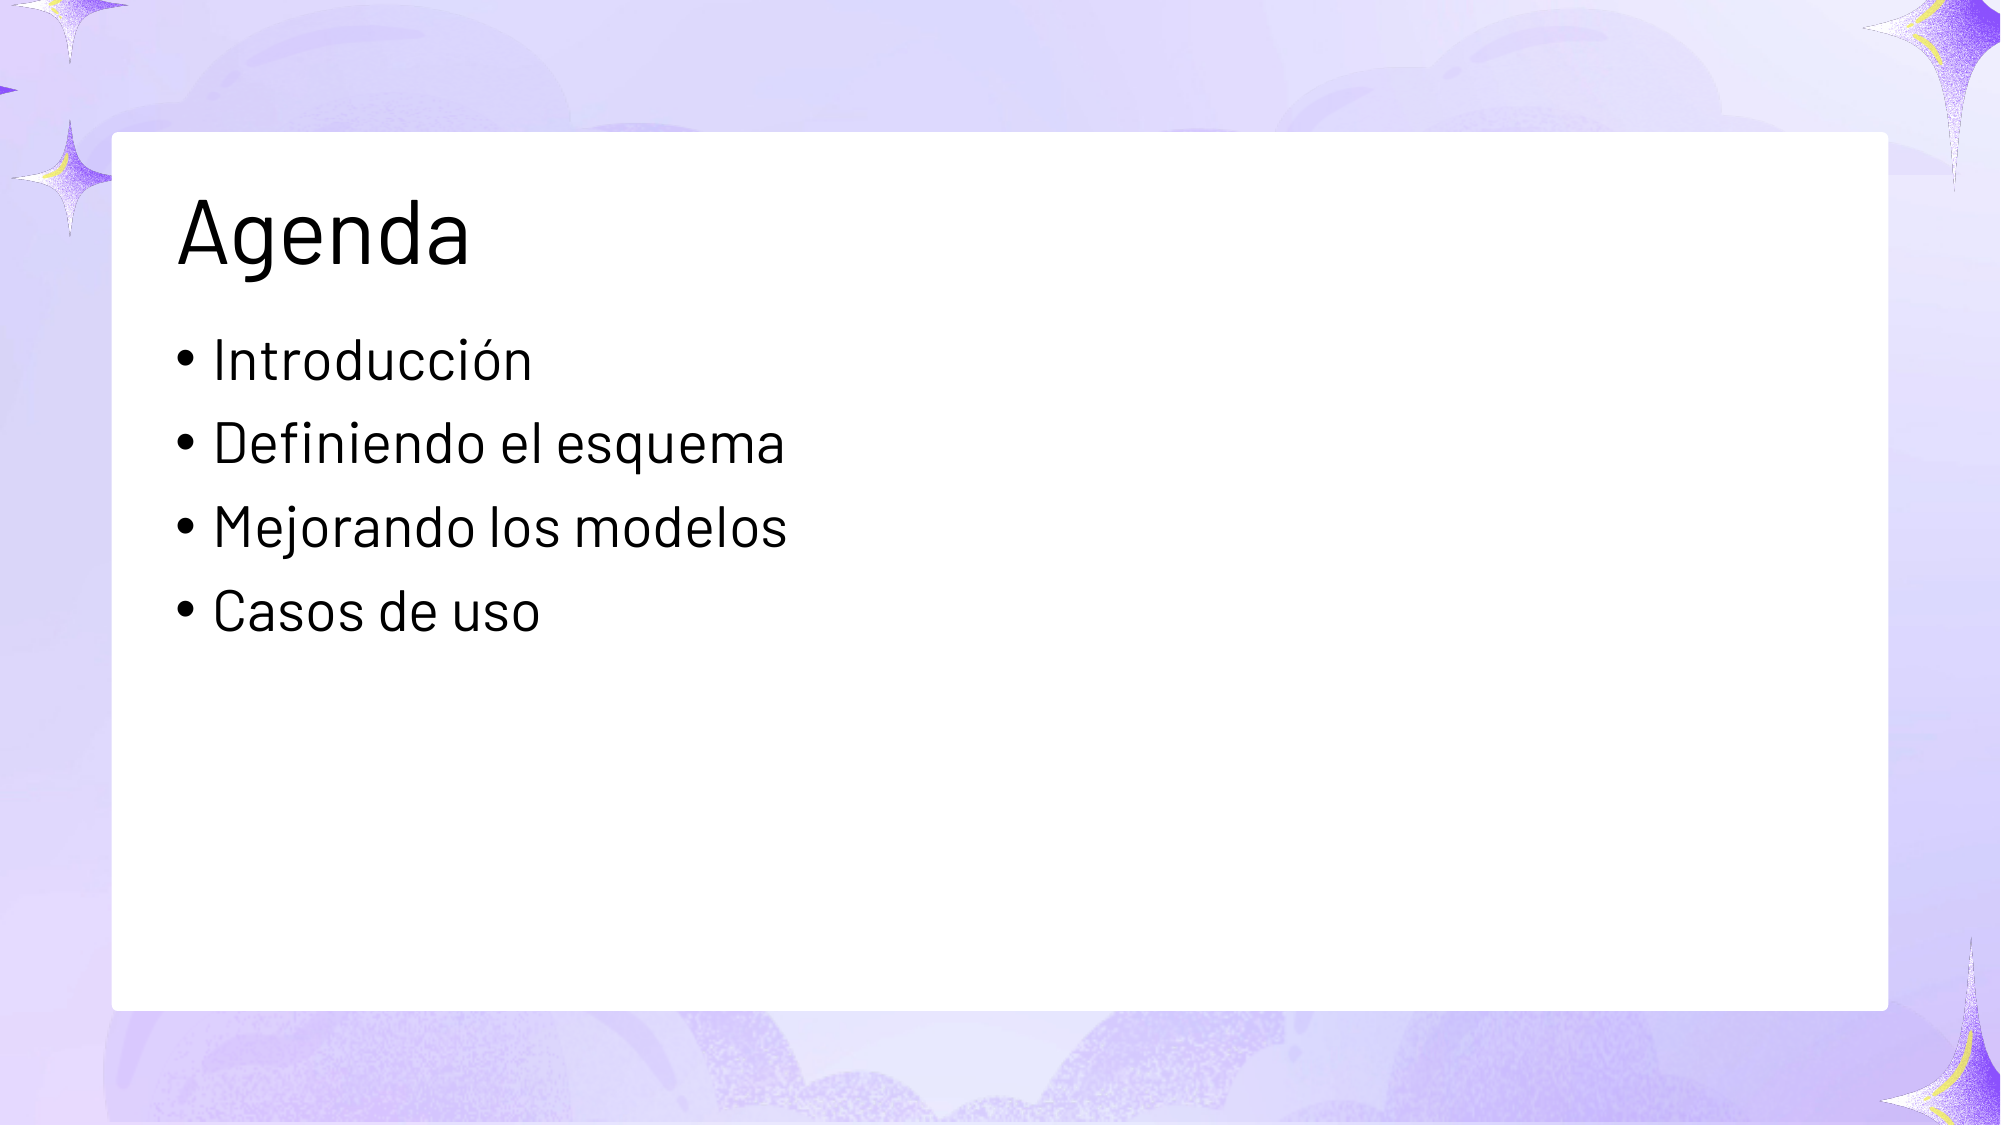

# Agenda
Introducción
Definiendo el esquema
Mejorando los modelos
Casos de uso